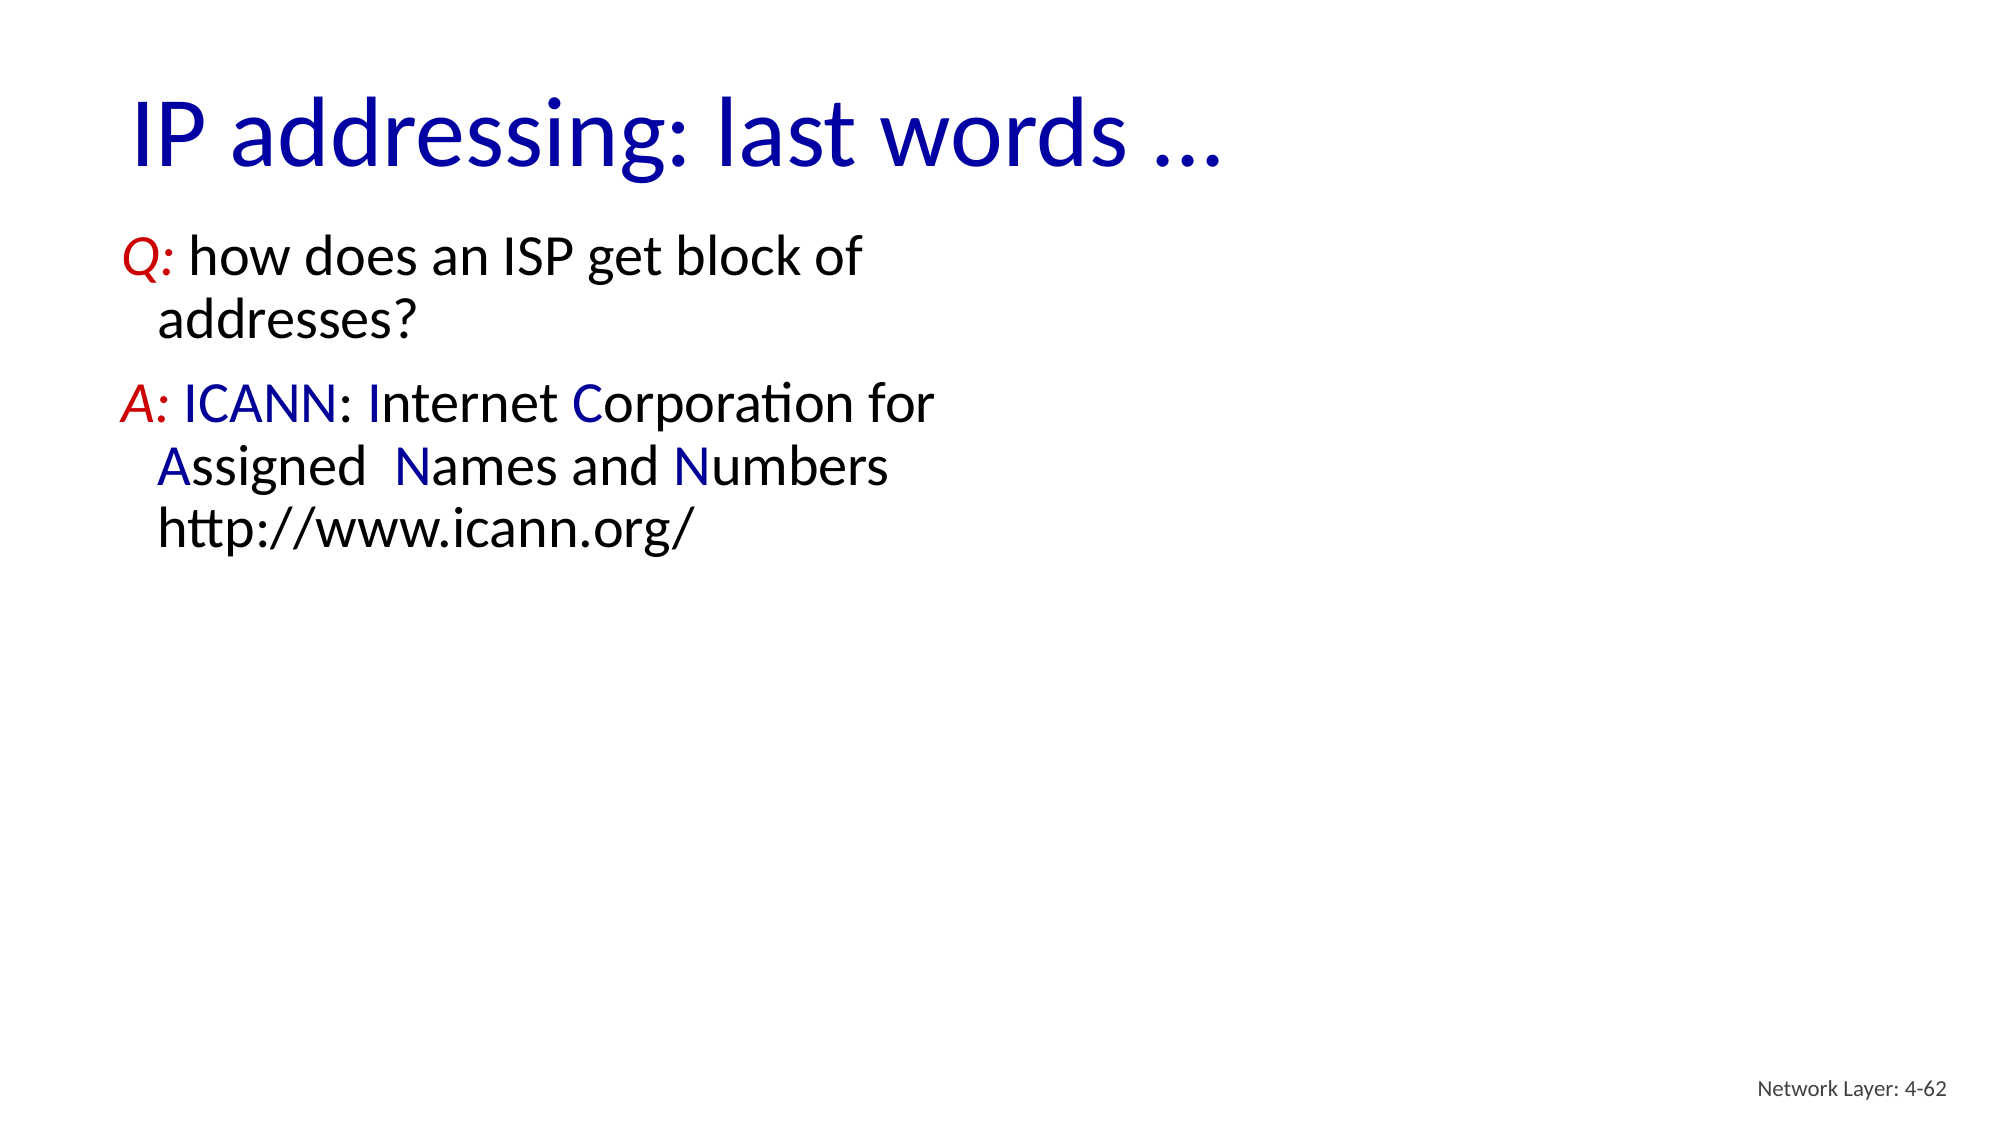

# IP addressing: last words ...
Q: how does an ISP get block of addresses?
A: ICANN: Internet Corporation for Assigned  Names and Numbers http://www.icann.org/

Network Layer: 4-62